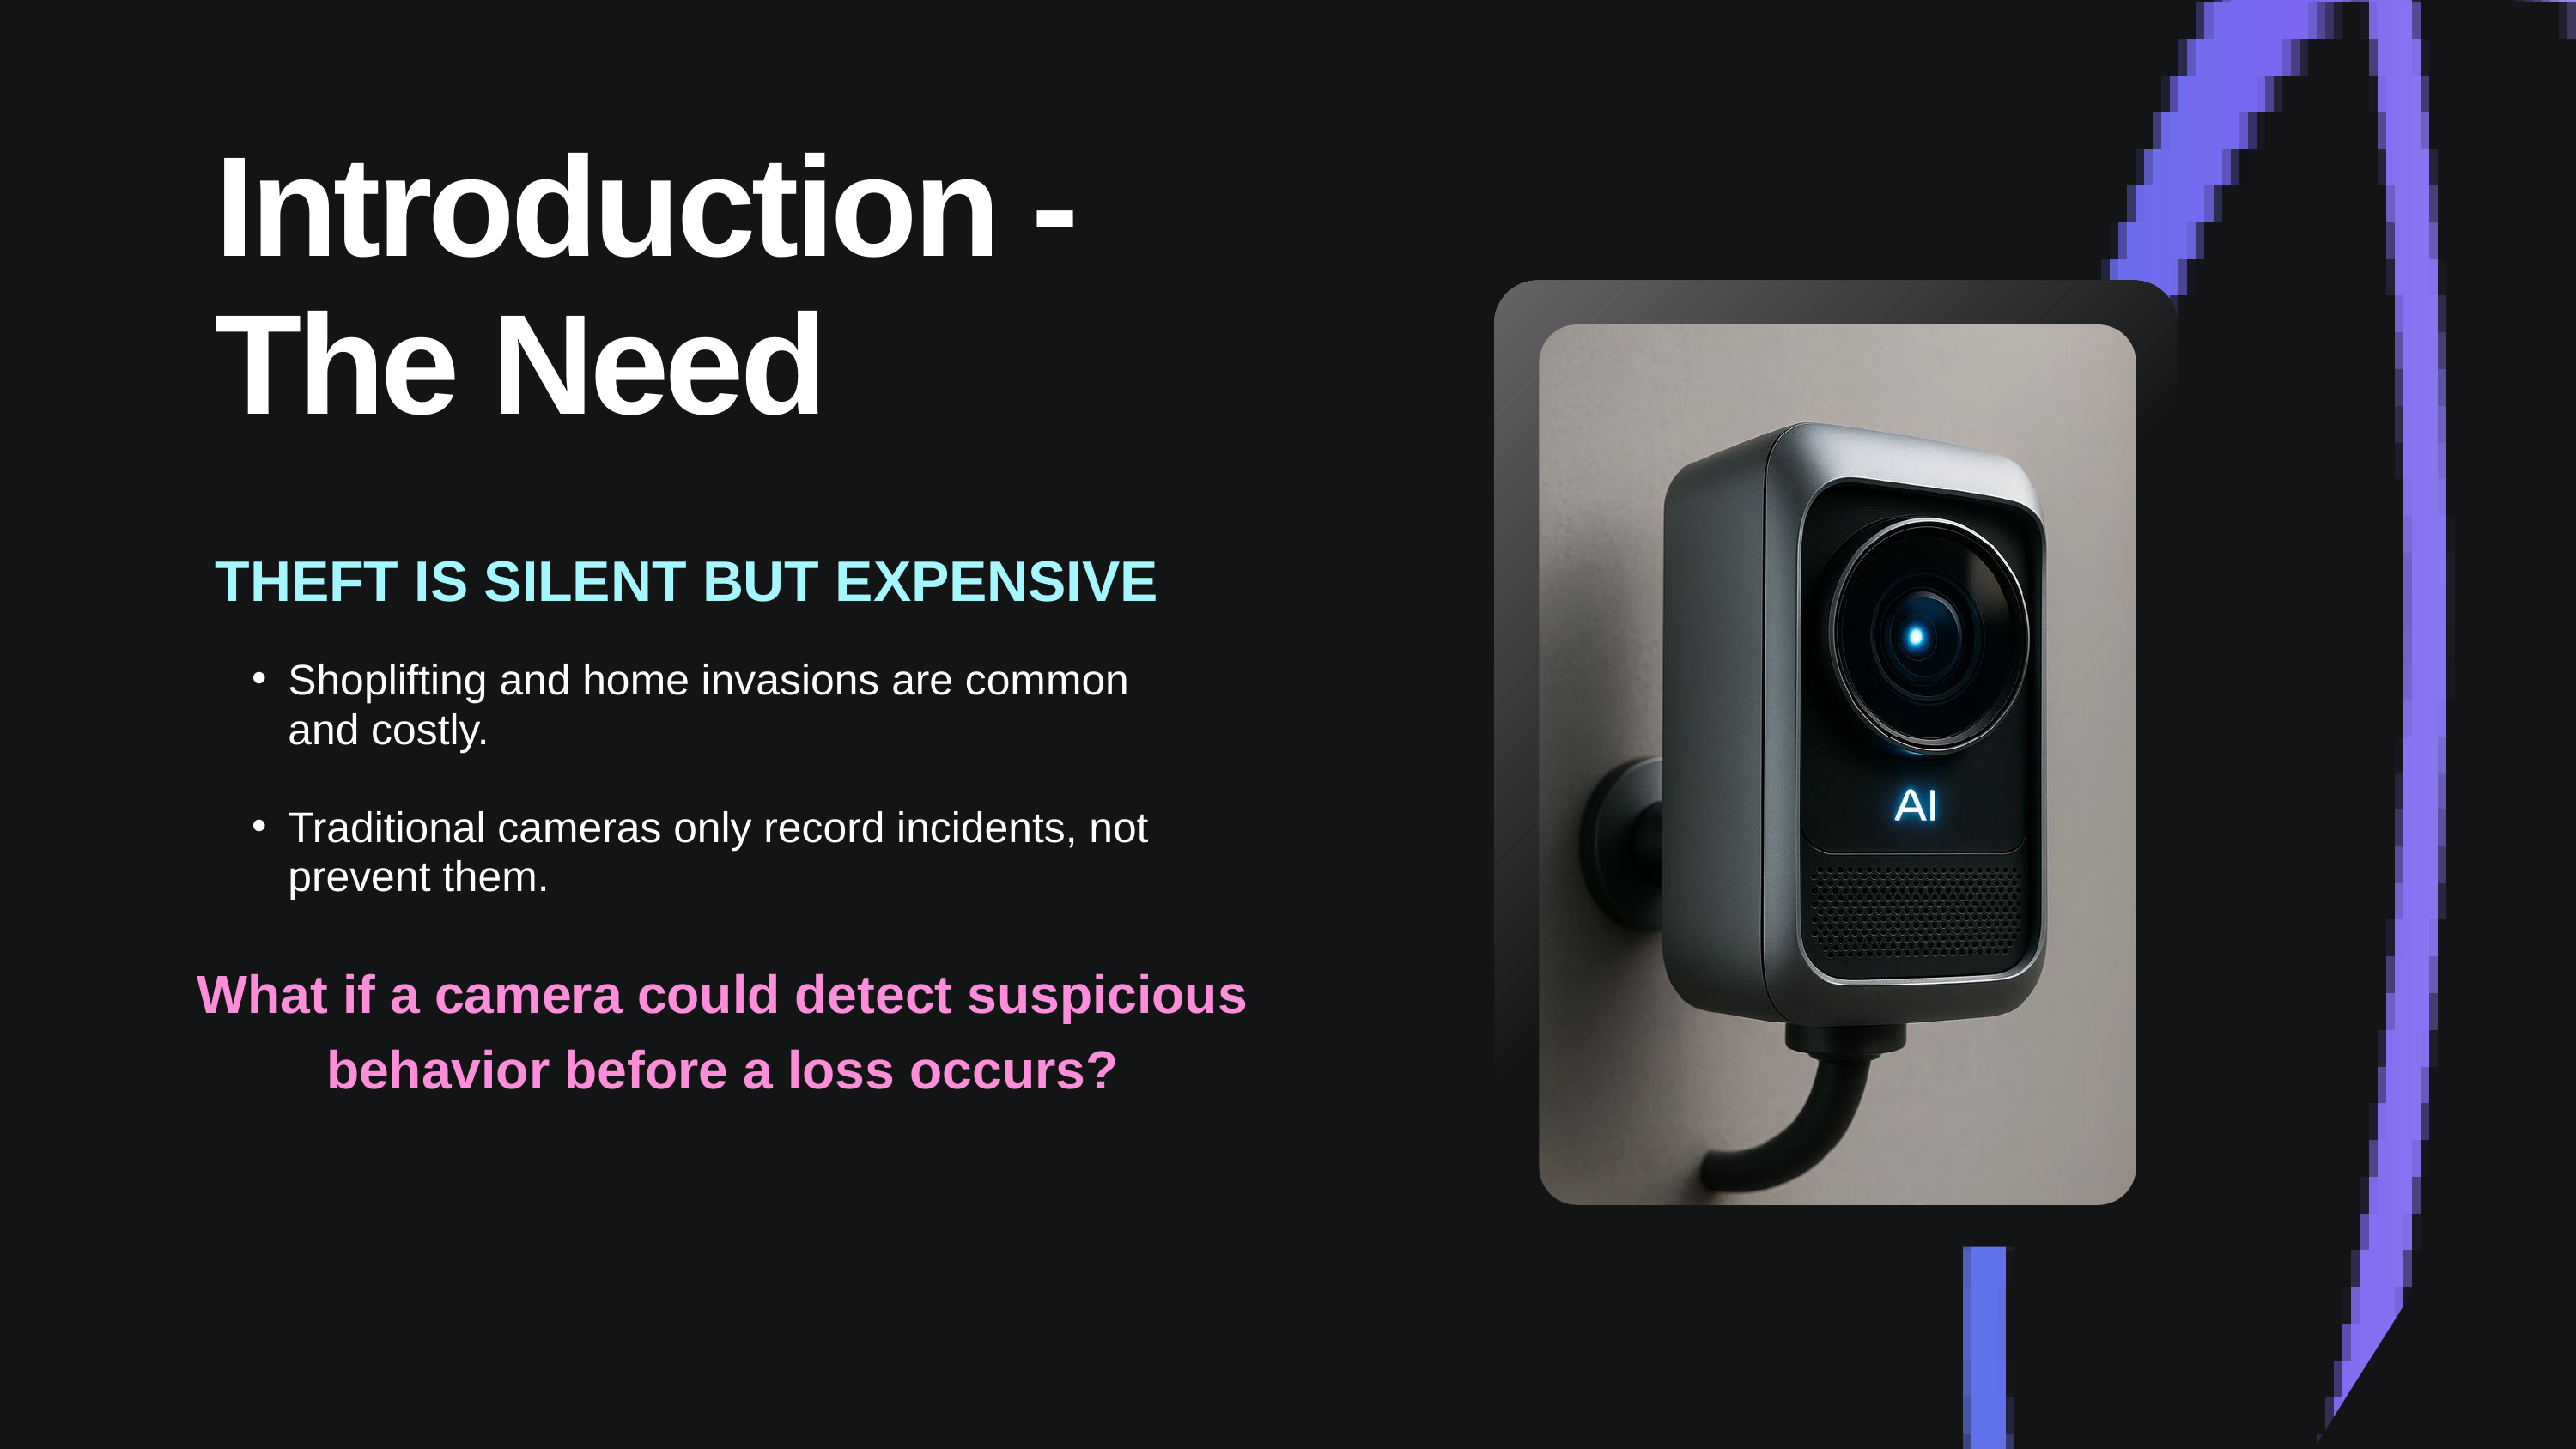

Introduction -
The Need

THEFT IS SILENT BUT EXPENSIVE

Shoplifting and home invasions are common and costly.

Traditional cameras only record incidents, not prevent them.

What if a camera could detect suspicious behavior before a loss occurs?